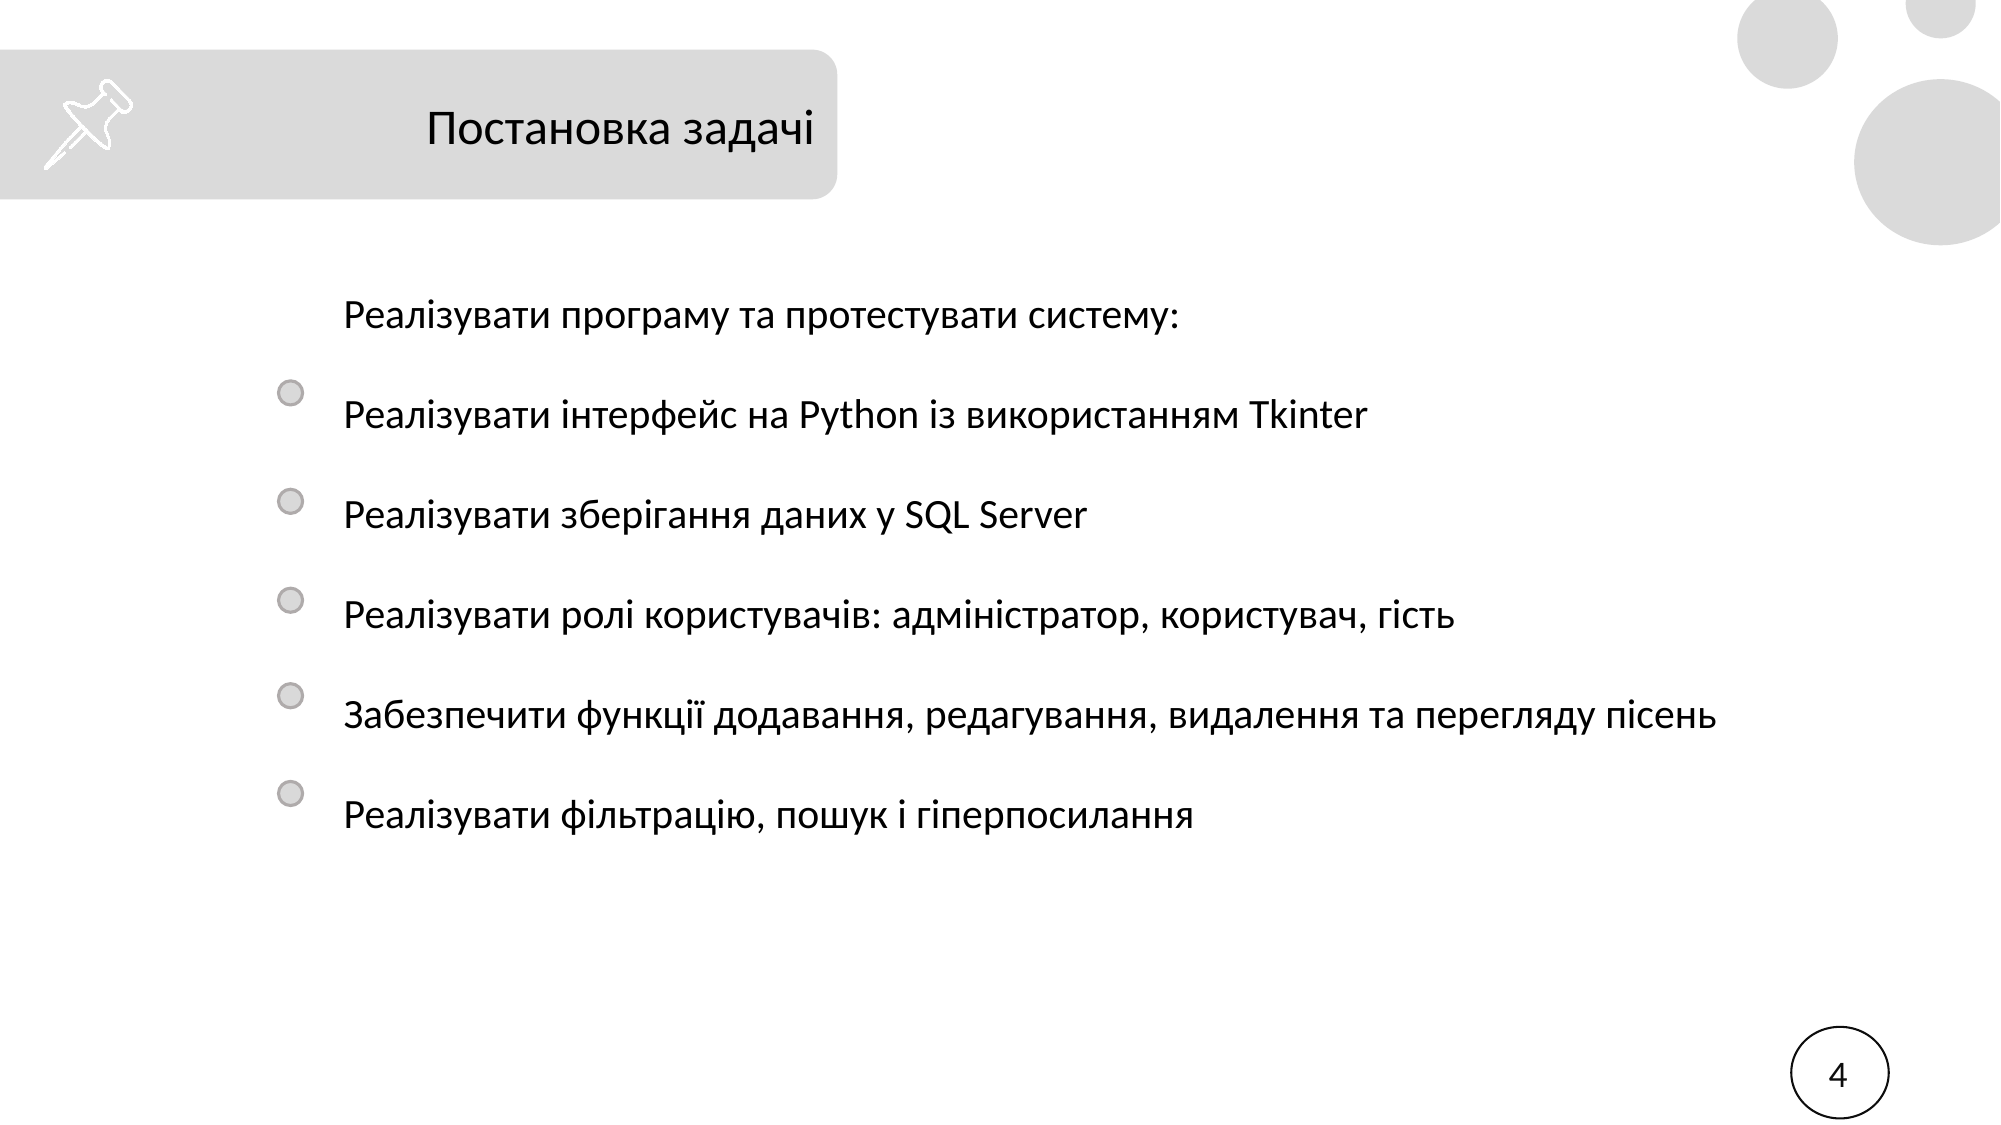

Постановка задачі

Реалізувати програму та протестувати систему:
Реалізувати інтерфейс на Python із використанням Tkinter
Реалізувати зберігання даних у SQL Server
Реалізувати ролі користувачів: адміністратор, користувач, гість
Забезпечити функції додавання, редагування, видалення та перегляду пісень
Реалізувати фільтрацію, пошук і гіперпосилання

4